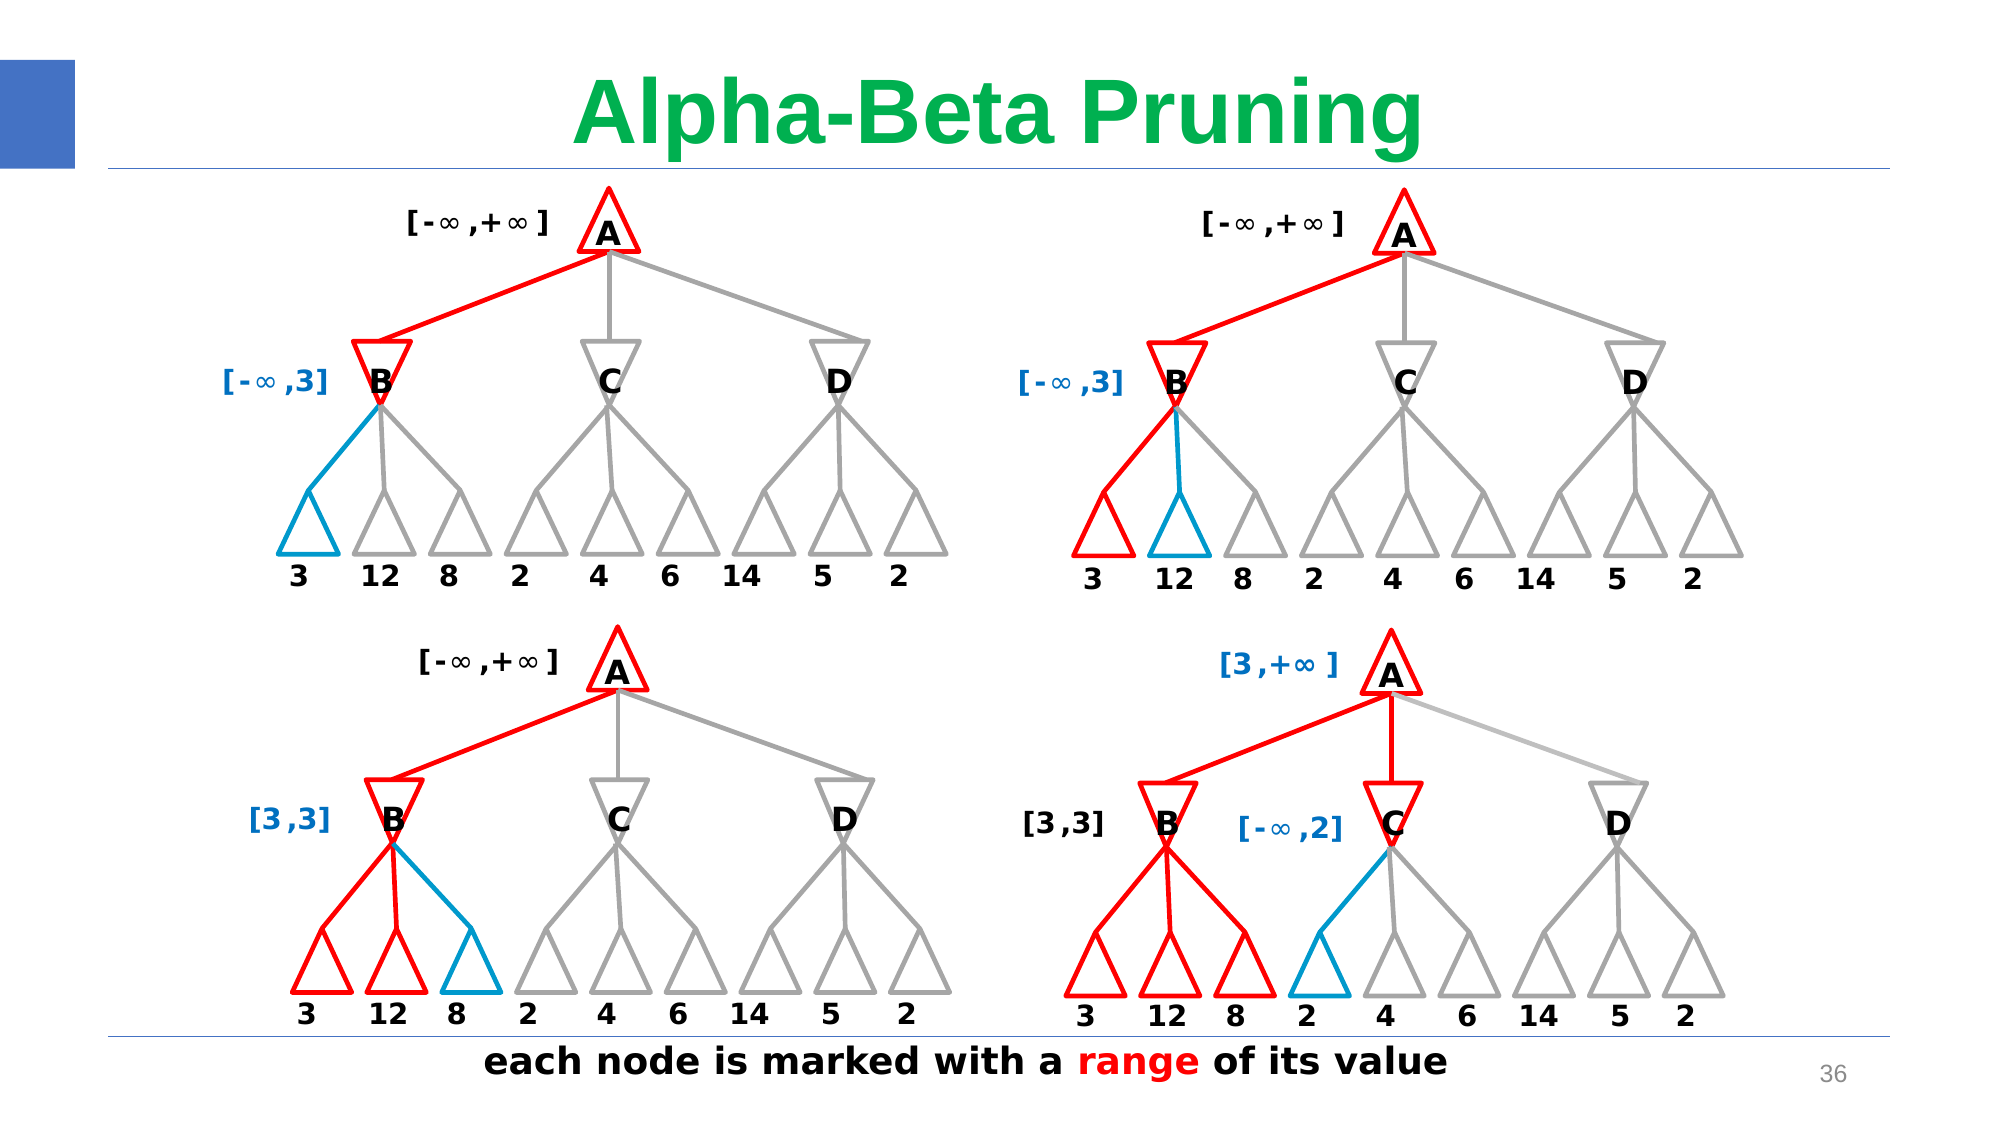

# Alpha-Beta Pruning

[
-
∞
,+
∞
]

A

B

C

D

[
-
∞
,3]

3     12 	8     2 	4     6    14     5 	2

[
-
∞
,+
∞
]

A

B

C

D

[
-
∞
,3]

3     12 	8     2 	4     6    14     5 	2

[
-
∞
,+
∞
]

[3
,+∞
]

A

A

B

C

D

[3
,
3]

B

C

D

[3
,
3]

[
-
∞
,2]

3     12 	8     2 	4     6    14     5 	2
3     12 	8     2 	4      6    14     5 	2
each node is marked with a range of its value
36